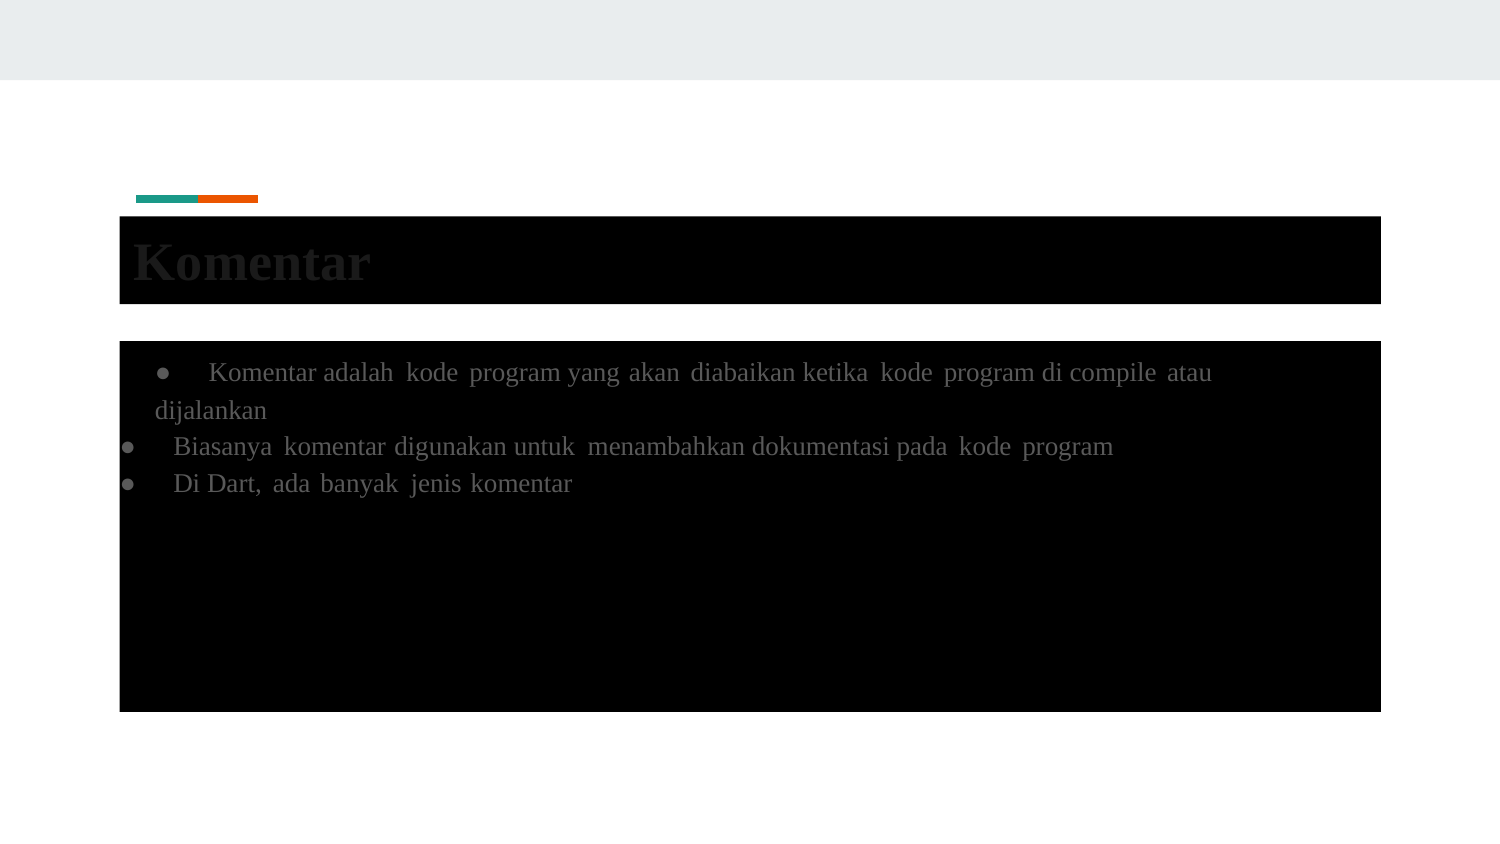

Komentar

●	Komentar adalah kode program yang akan diabaikan ketika kode program di compile atau
dijalankan
●    Biasanya komentar digunakan untuk menambahkan dokumentasi pada kode program
●    Di Dart, ada banyak jenis komentar